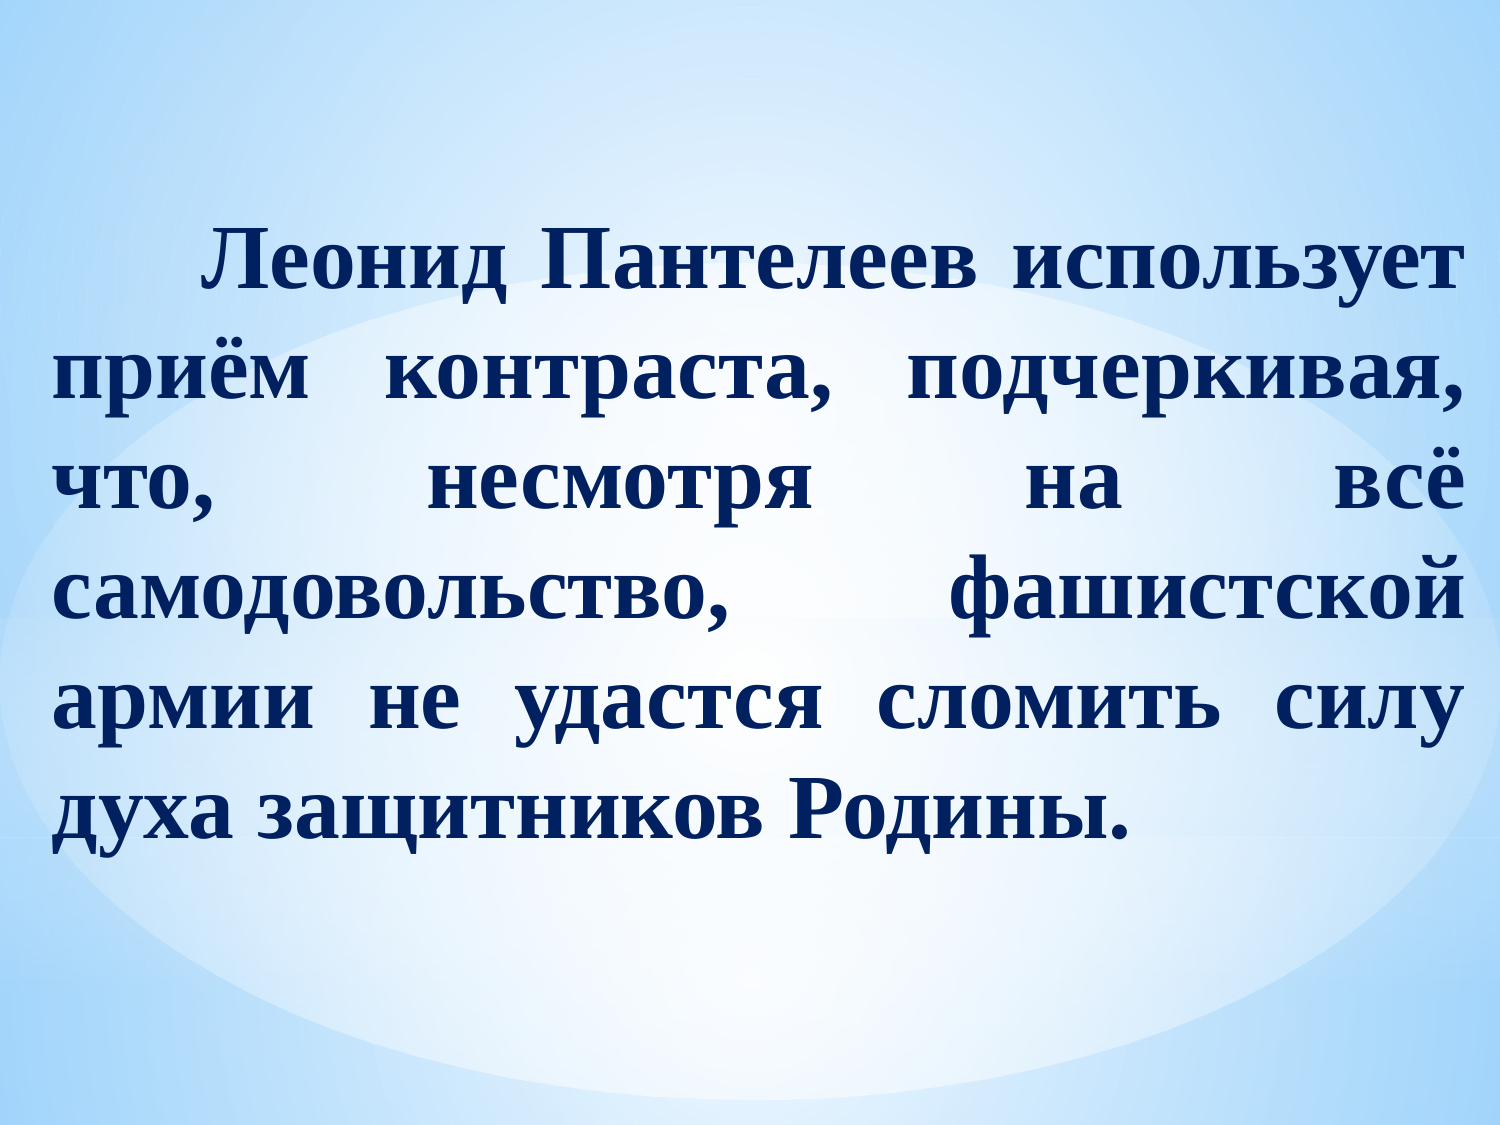

Леонид Пантелеев использует приём контраста, подчеркивая, что, несмотря на всё самодовольство,  фашистской армии не удастся сломить силу духа защитников Родины.